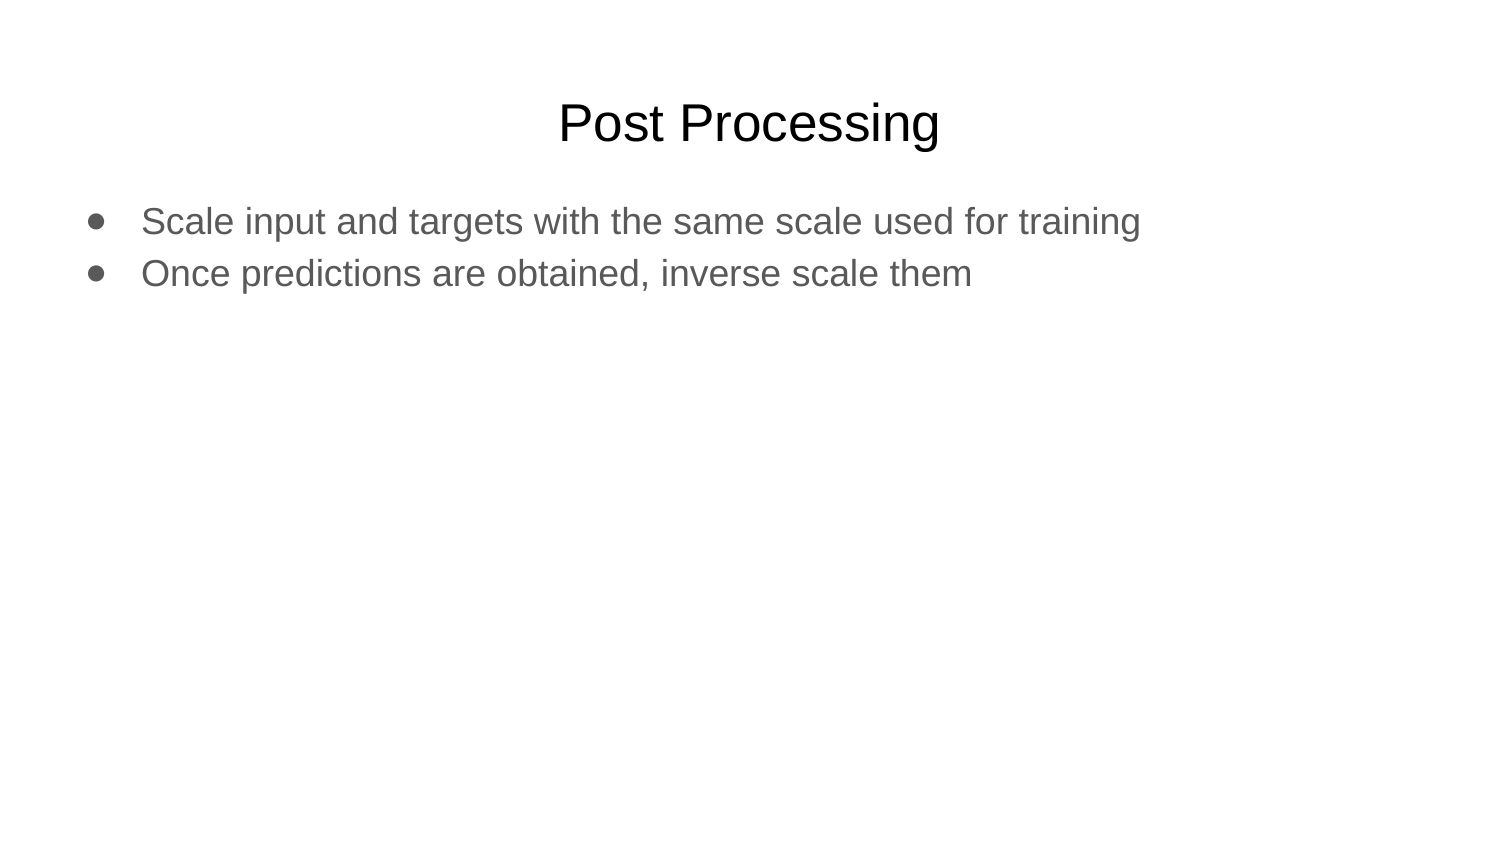

# Post Processing
Scale input and targets with the same scale used for training
Once predictions are obtained, inverse scale them